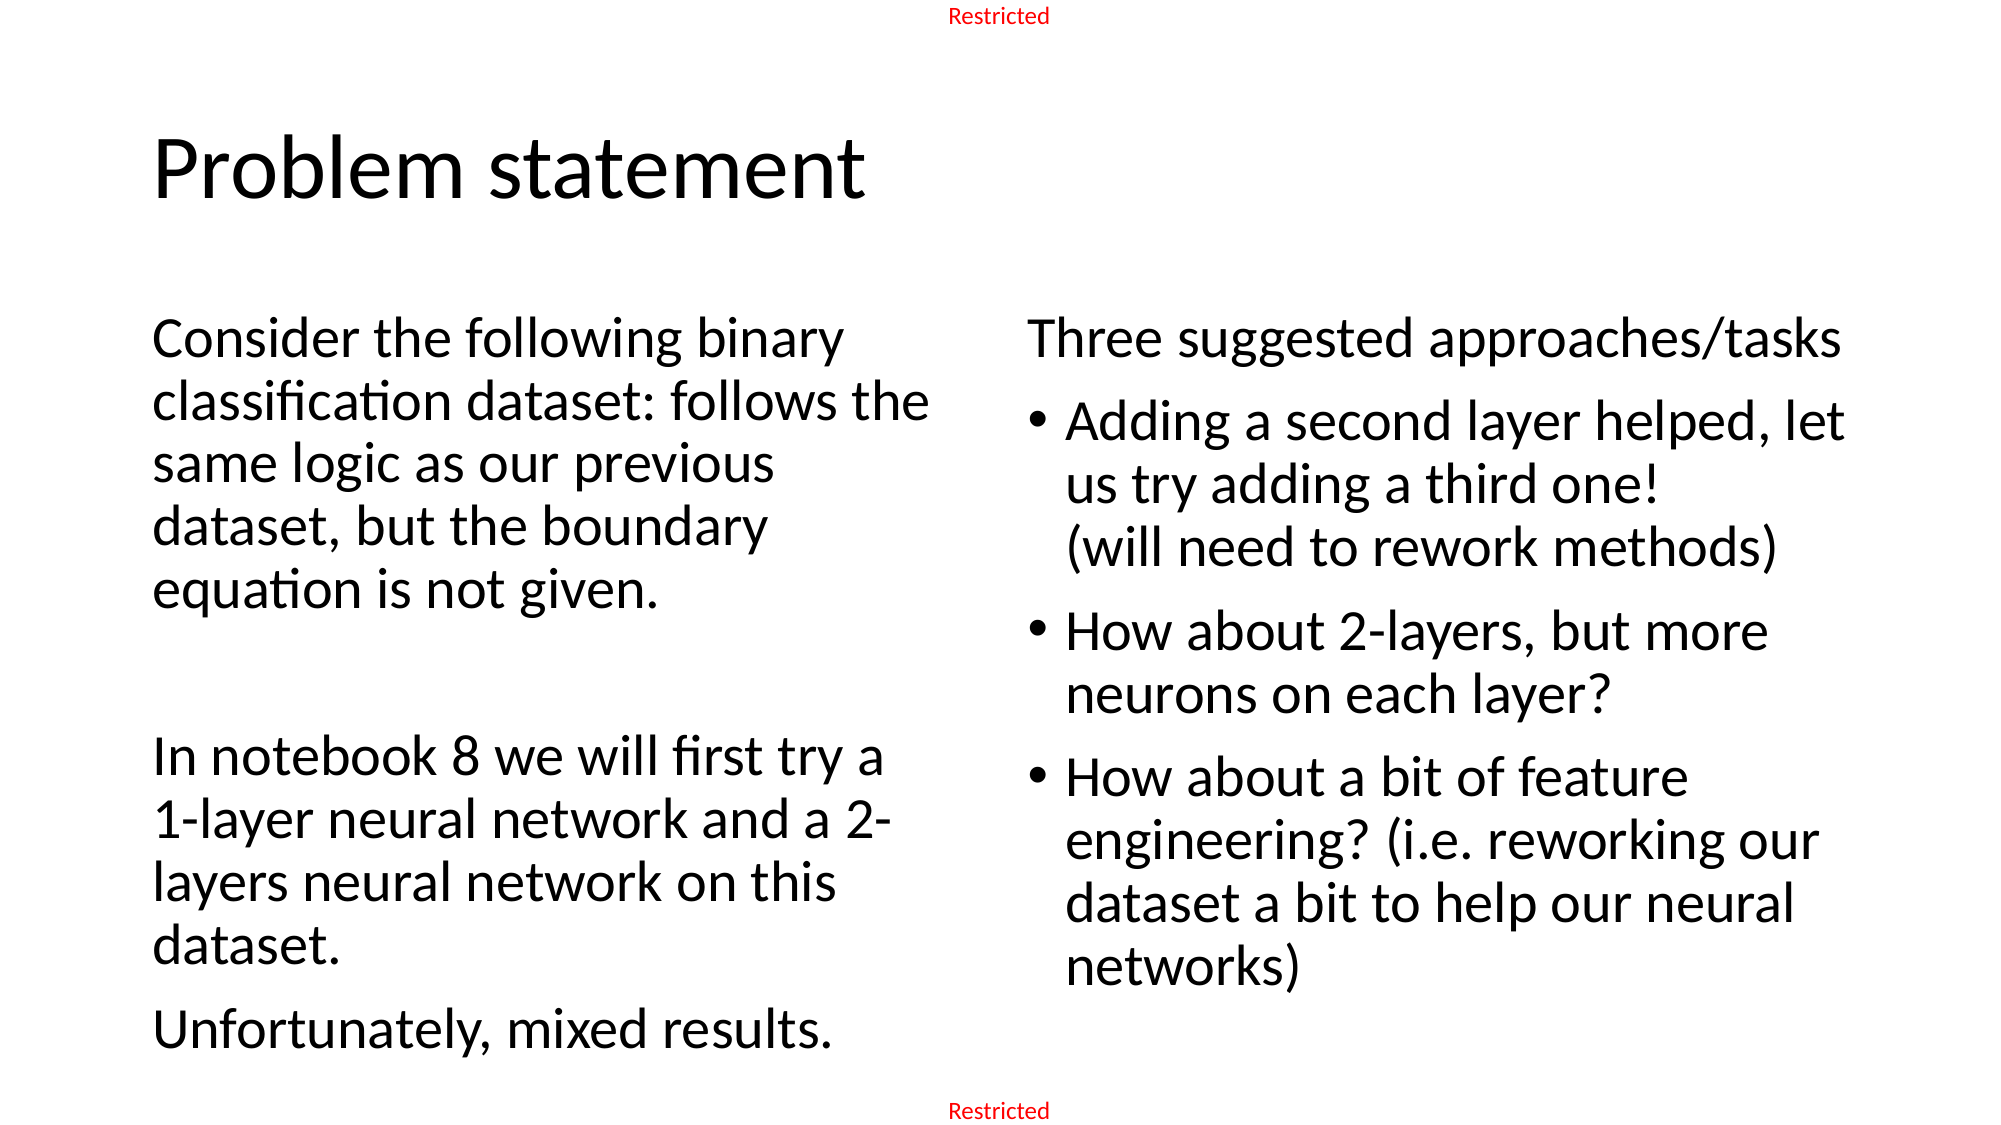

# Problem statement
Consider the following binary classification dataset: follows the same logic as our previous dataset, but the boundary equation is not given.

In notebook 8 we will first try a
1-layer neural network and a 2-layers neural network on this dataset.
Unfortunately, mixed results.

Three suggested approaches/tasks
Adding a second layer helped, let us try adding a third one!
(will need to rework methods)
How about 2-layers, but more neurons on each layer?
How about a bit of feature engineering? (i.e. reworking our dataset a bit to help our neural networks)